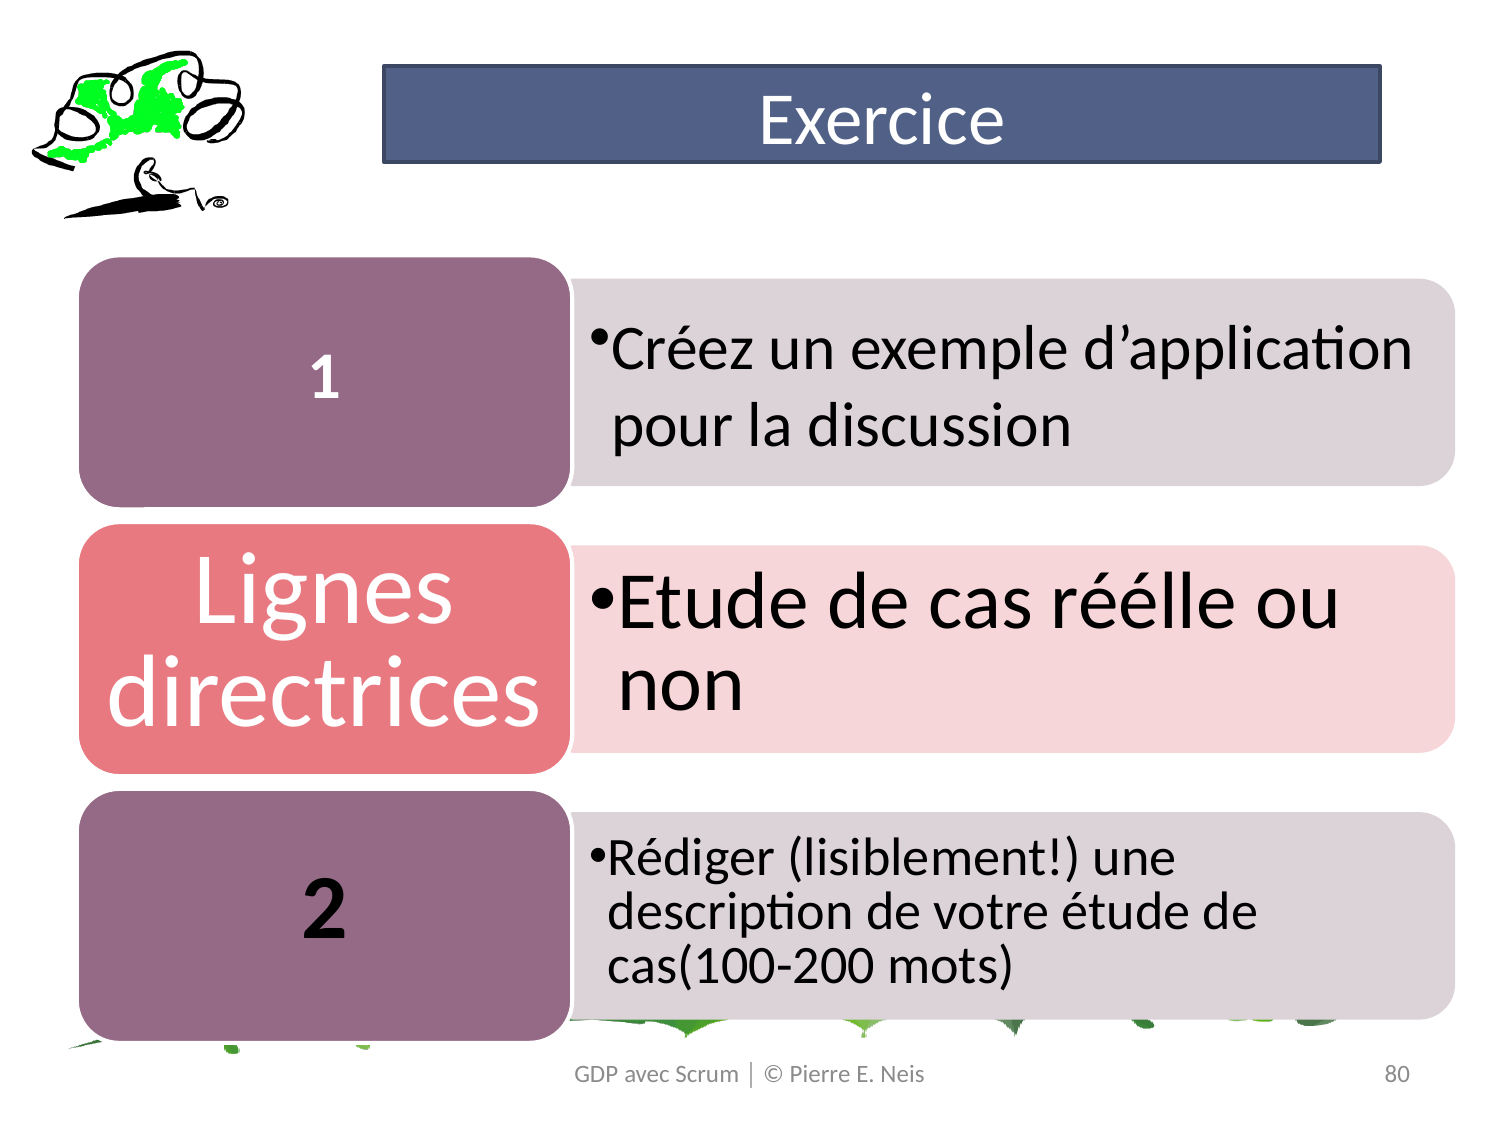

# Exercice
Créez un exemple d’application pour la discussion
1
2
Rédiger (lisiblement!) une description de votre étude de cas(100-200 mots)
GDP avec Scrum │ © Pierre E. Neis
80